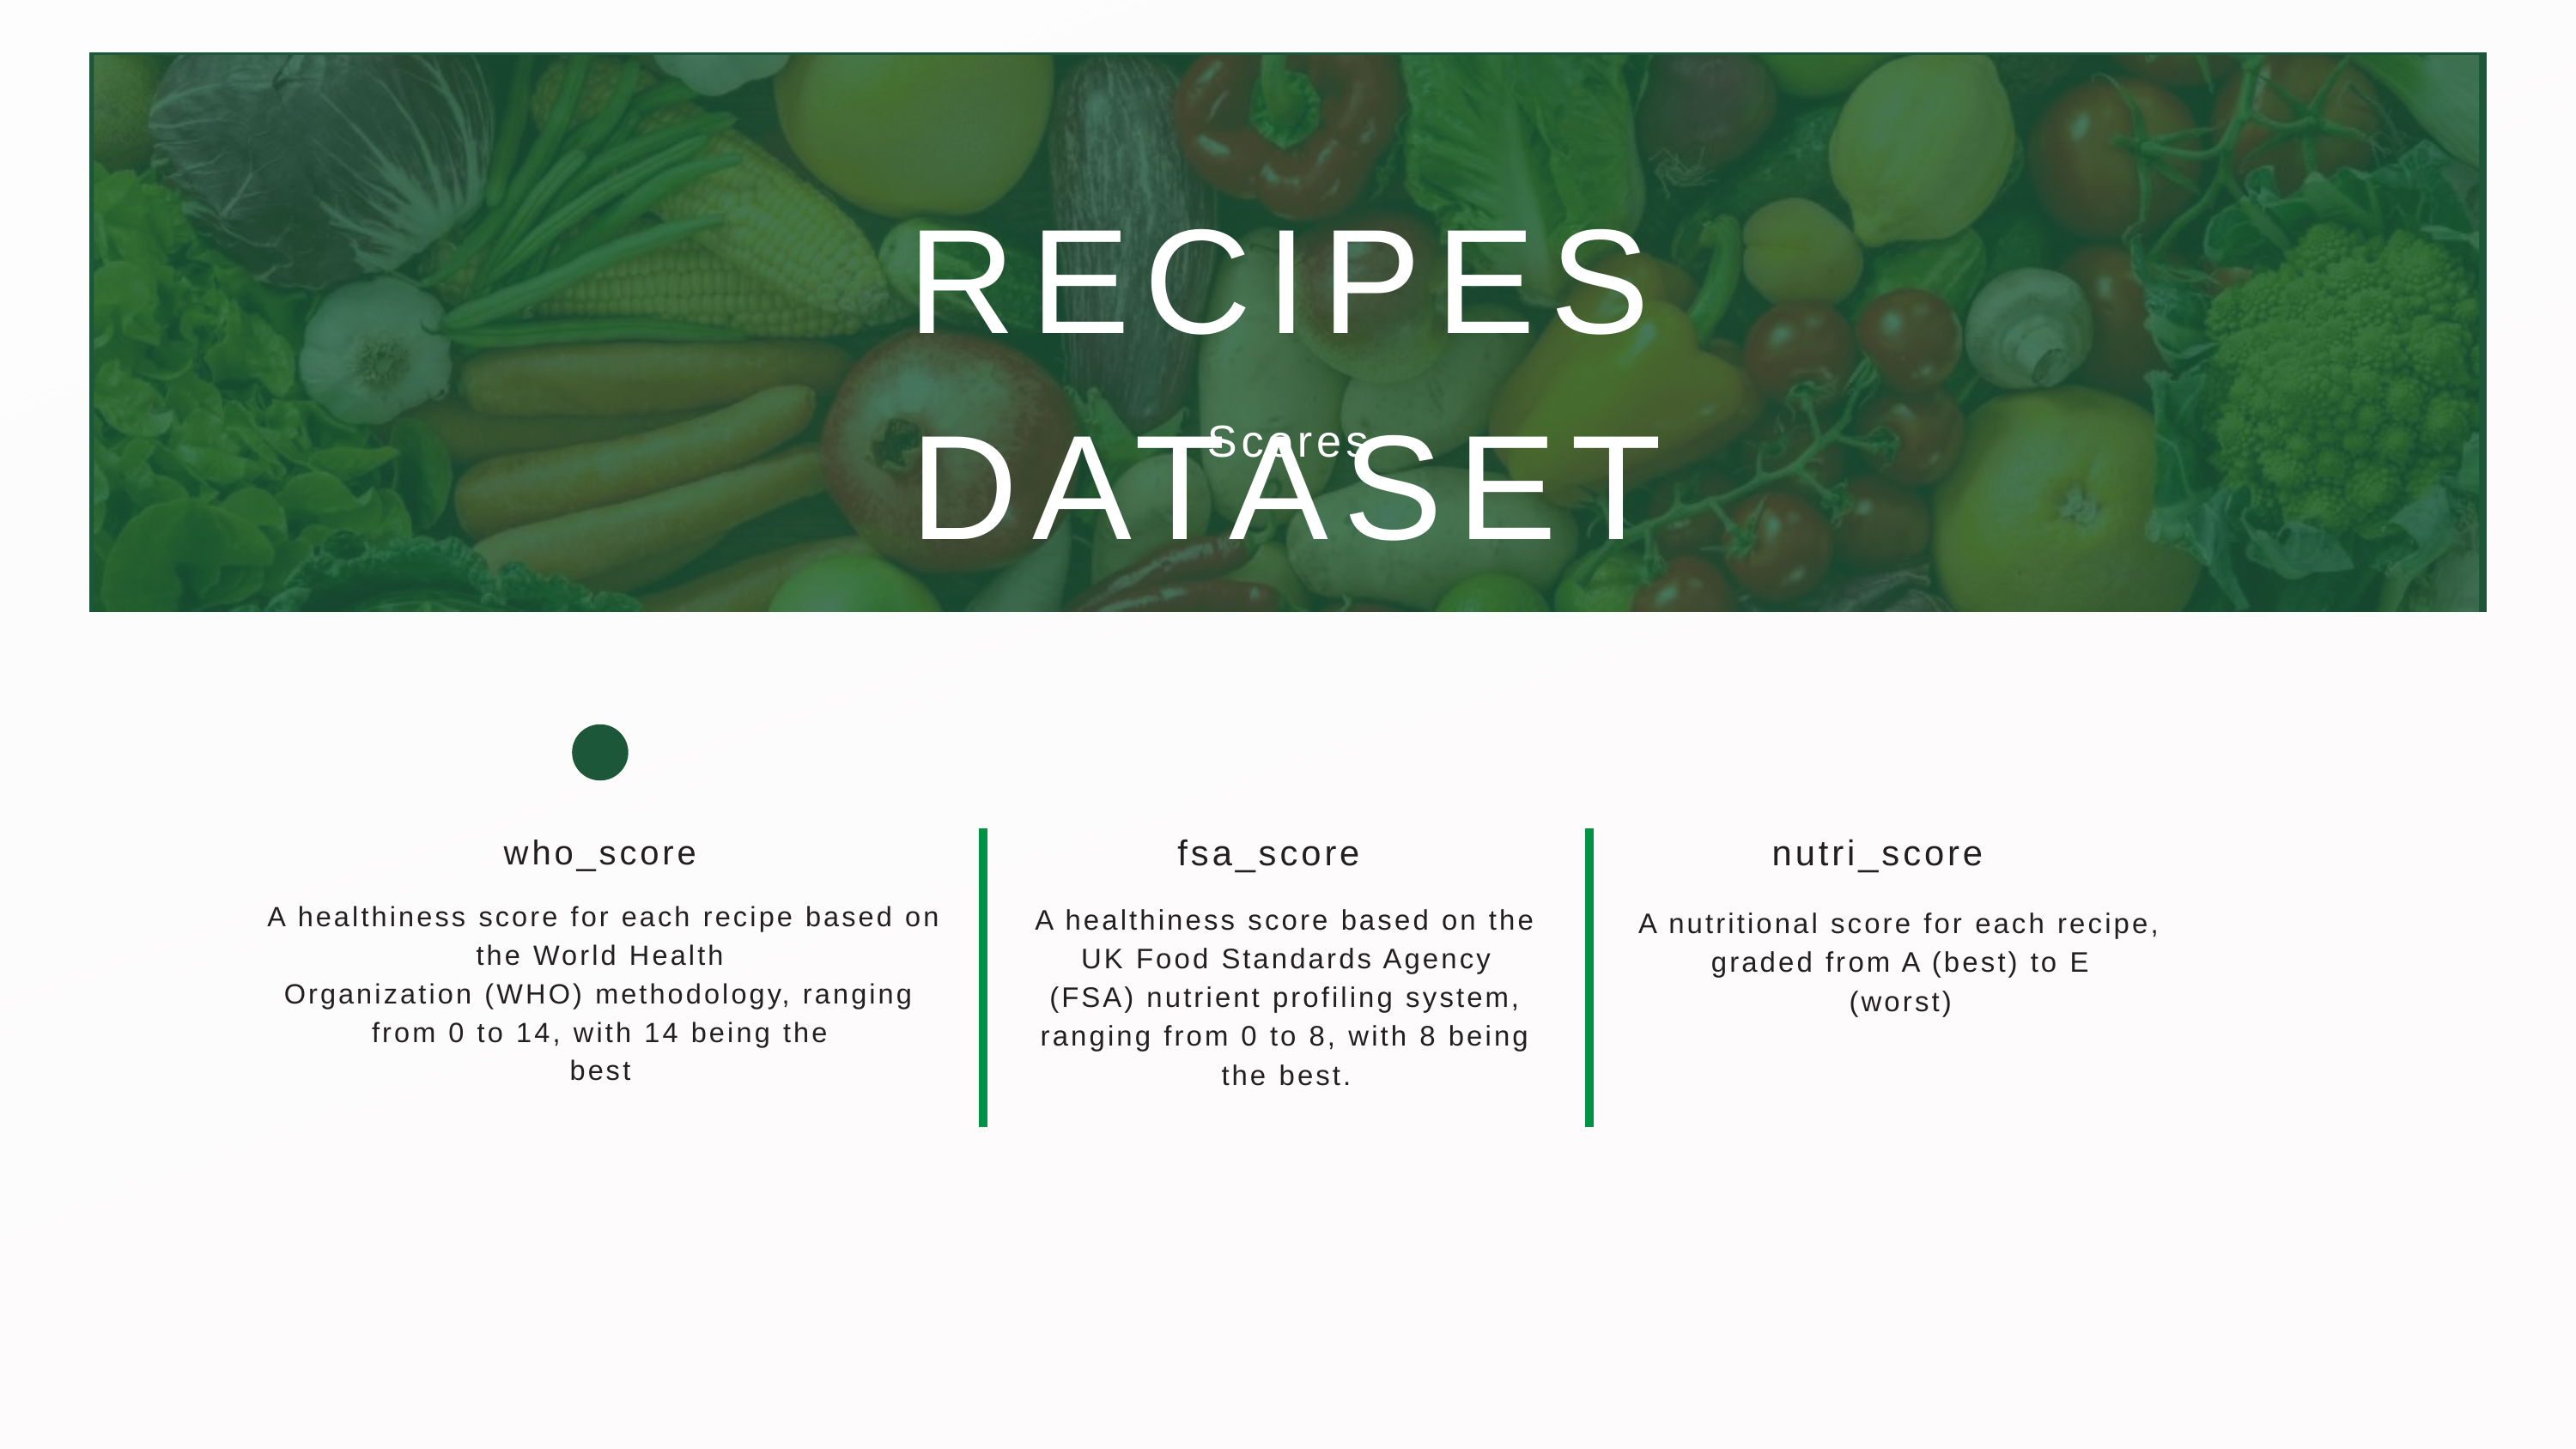

RECIPES DATASET
Scores

fsa_score
nutri_score
who_score

 A healthiness score for each recipe based on the World Health
Organization (WHO) methodology, ranging from 0 to 14, with 14 being the
best
A healthiness score based on the UK Food Standards Agency
(FSA) nutrient profiling system, ranging from 0 to 8, with 8 being the best.
A nutritional score for each recipe, graded from A (best) to E
(worst)